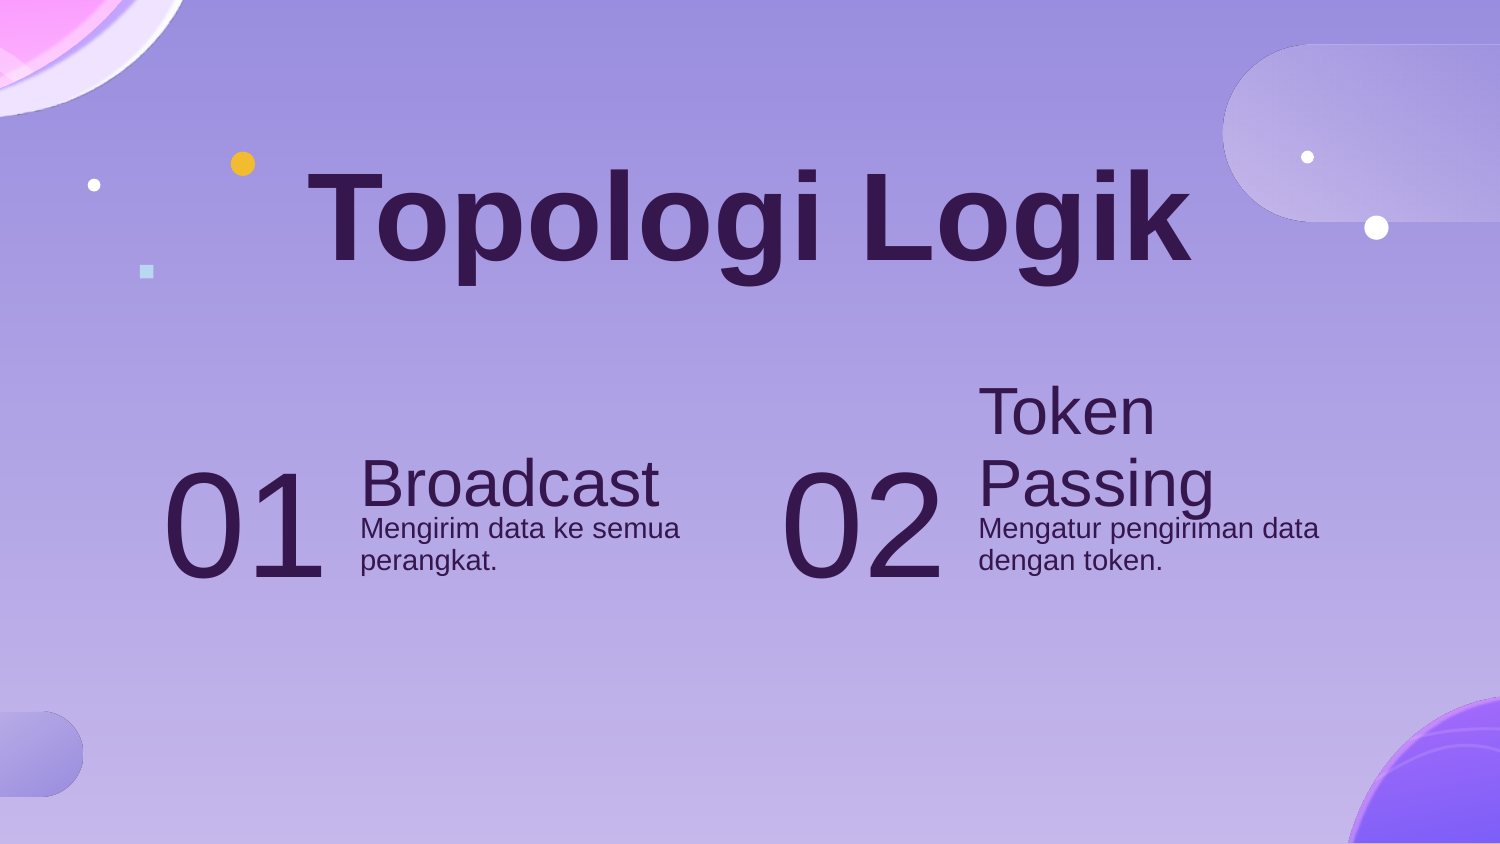

# Topologi Logik
Broadcast
Token Passing
01
02
Mengirim data ke semua perangkat.
Mengatur pengiriman data dengan token.